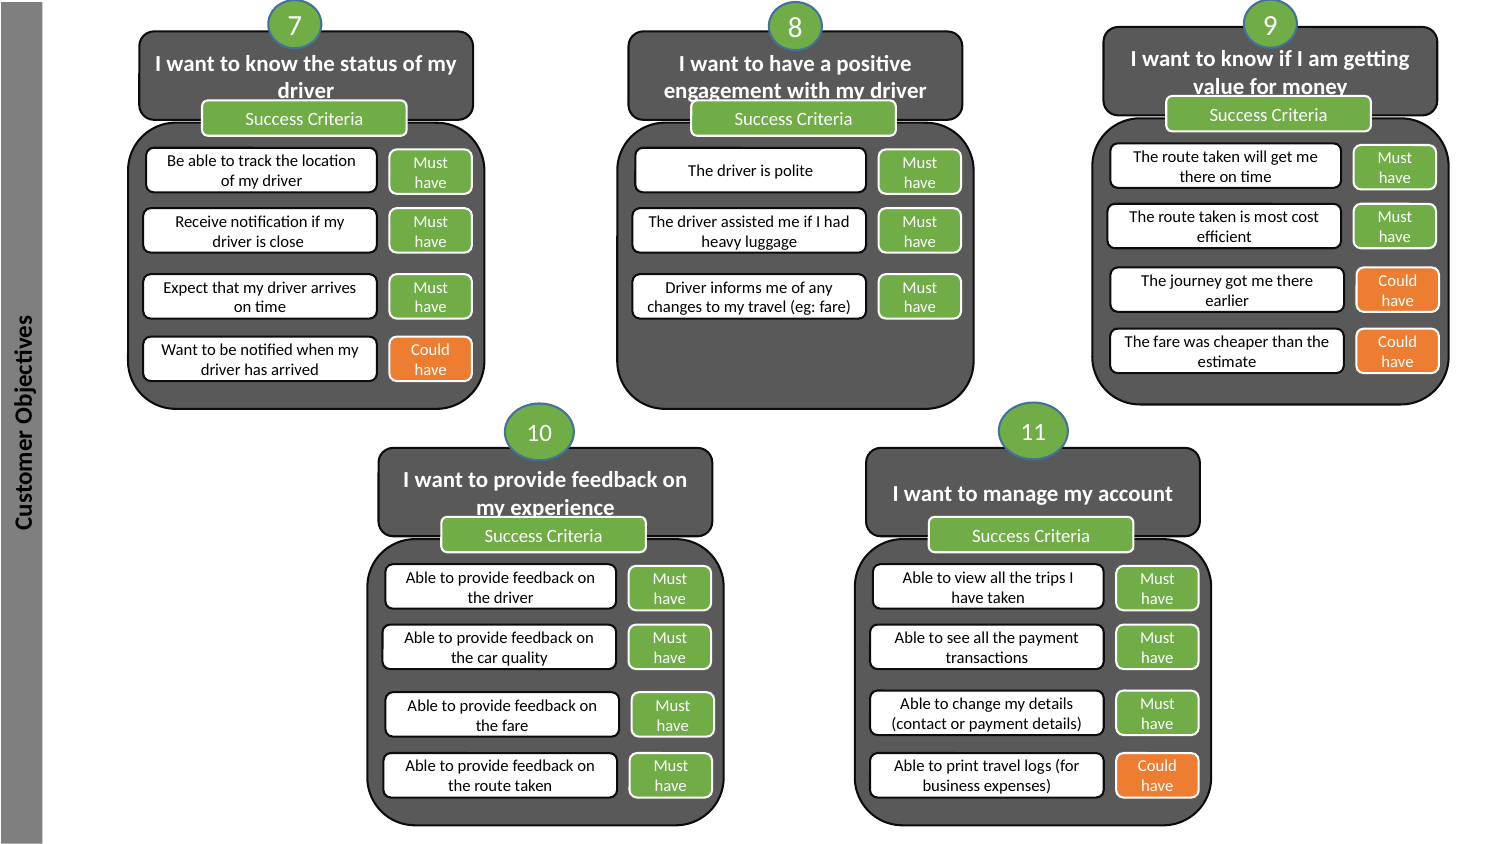

9
7
8
I want to know if I am getting value for money
I want to know the status of my driver
I want to have a positive engagement with my driver
Success Criteria
Success Criteria
Success Criteria

The route taken will get me there on time
Must have
Be able to track the location of my driver
The driver is polite
Must have
Must have
Must have
The route taken is most cost efficient
Receive notification if my driver is close
Must have
The driver assisted me if I had heavy luggage
Must have
Could have
The journey got me there earlier
Must have
Must have
Expect that my driver arrives on time
Driver informs me of any changes to my travel (eg: fare)
Could have
The fare was cheaper than the estimate
Could have
Want to be notified when my driver has arrived
Customer Objectives
11
10
I want to provide feedback on my experience
I want to manage my account
Success Criteria
Success Criteria

Able to provide feedback on the driver
Able to view all the trips I have taken
Must have
Must have
Able to provide feedback on the car quality
Must have
Able to see all the payment transactions
Must have
Able to change my details (contact or payment details)
Must have
Must have
Able to provide feedback on the fare
Must have
Able to provide feedback on the route taken
Could have
Able to print travel logs (for business expenses)